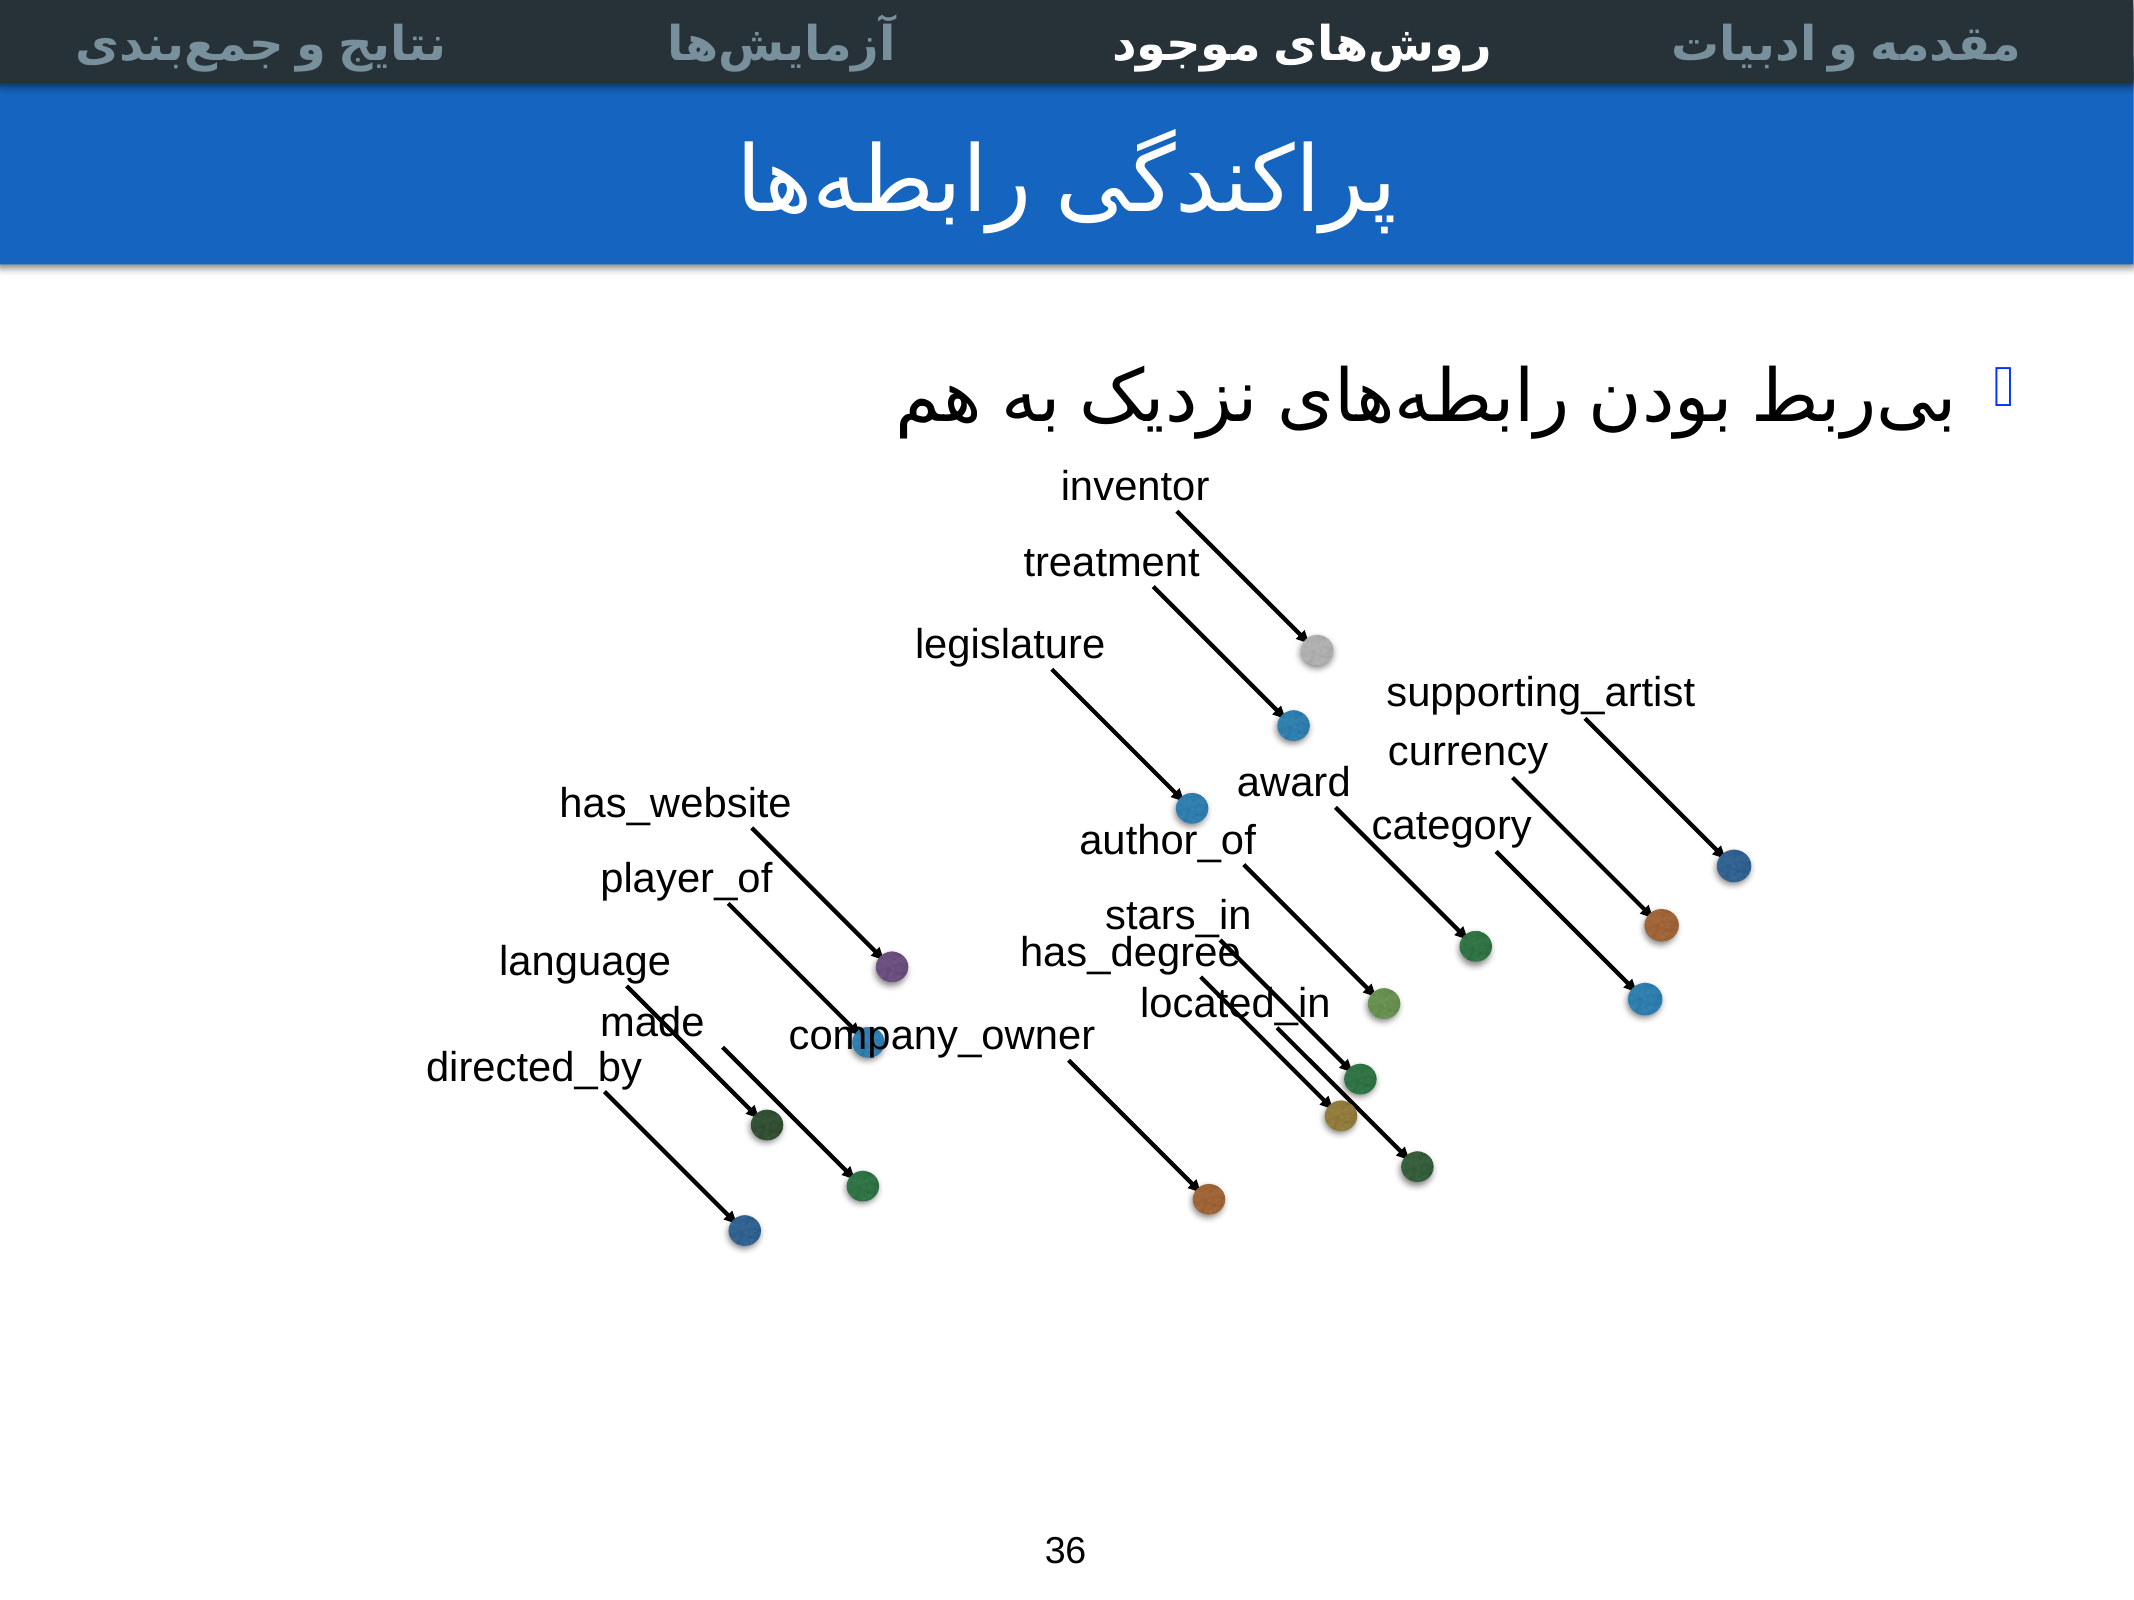

آزمایش‌ها
Multi-relational data
Link prediction
Experiments
Association Rules
نتایج و جمع‌بندی
روش‌های موجود
مقدمه و ادبیات
# پراکندگی رابطه‌ها
 بی‌ربط بودن رابطه‌های نزدیک به هم
inventor

treatment

legislature

supporting_artist

currency

award

has_website

category

author_of

player_of

stars_in

has_degree

language

located_in

made

company_owner

directed_by

36